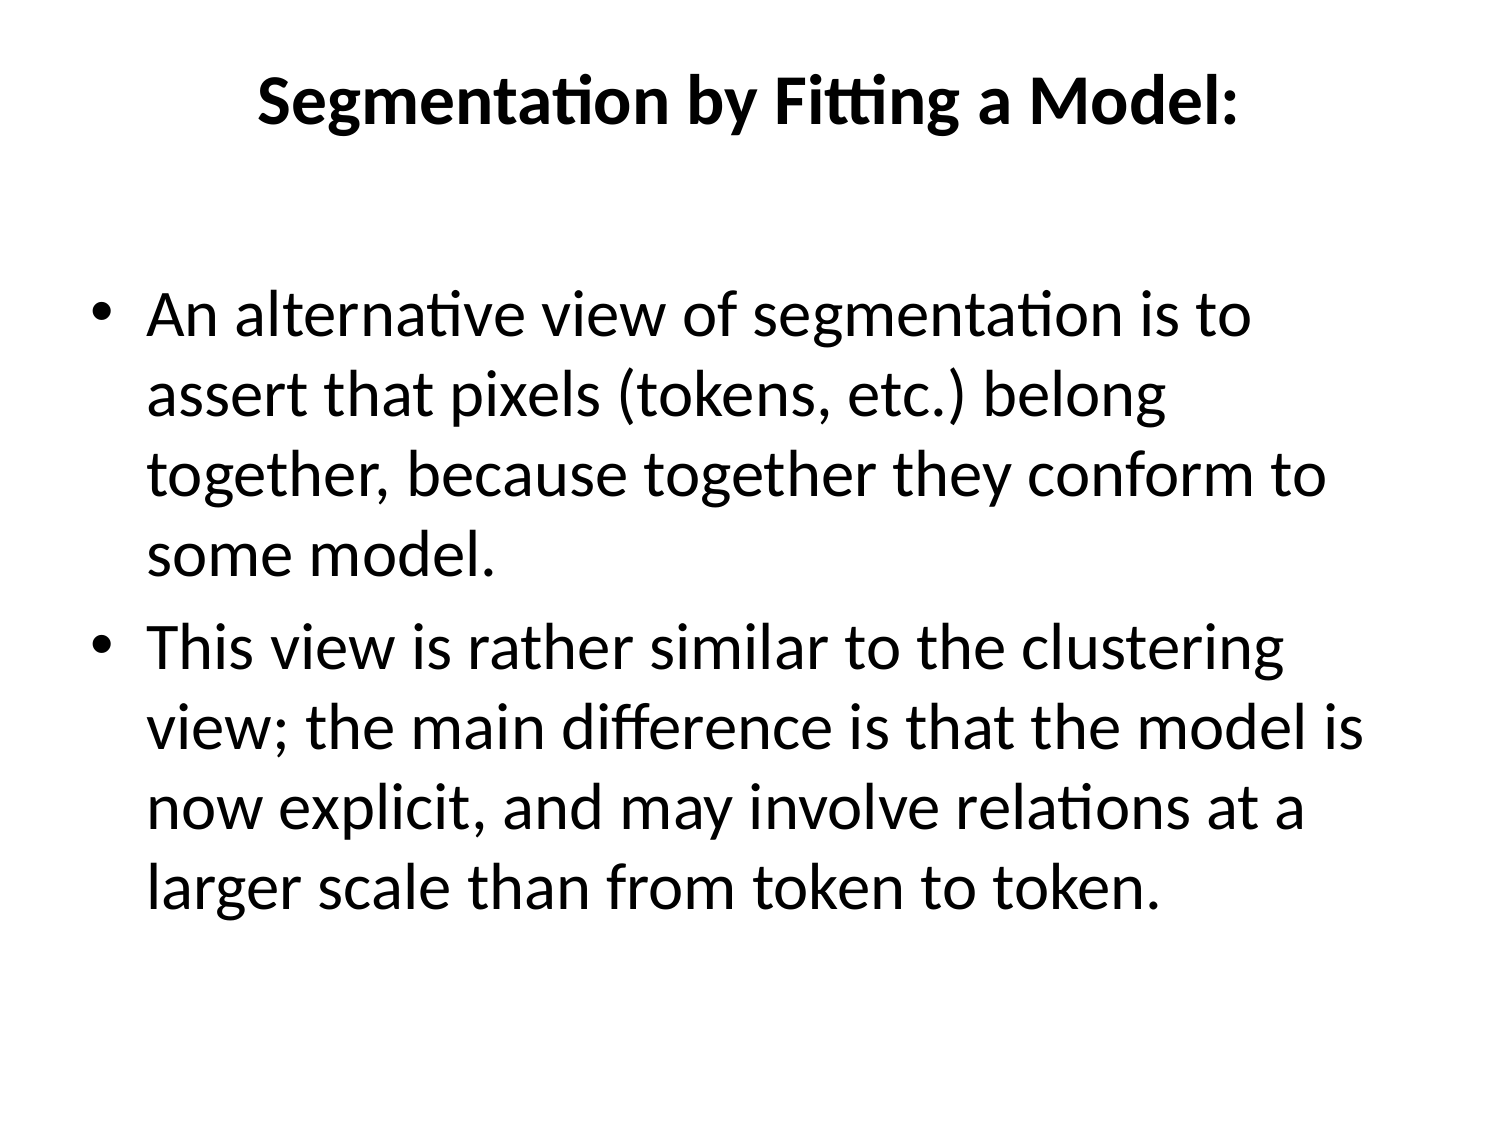

# Segmentation by Fitting a Model:
An alternative view of segmentation is to assert that pixels (tokens, etc.) belong together, because together they conform to some model.
This view is rather similar to the clustering view; the main difference is that the model is now explicit, and may involve relations at a larger scale than from token to token.